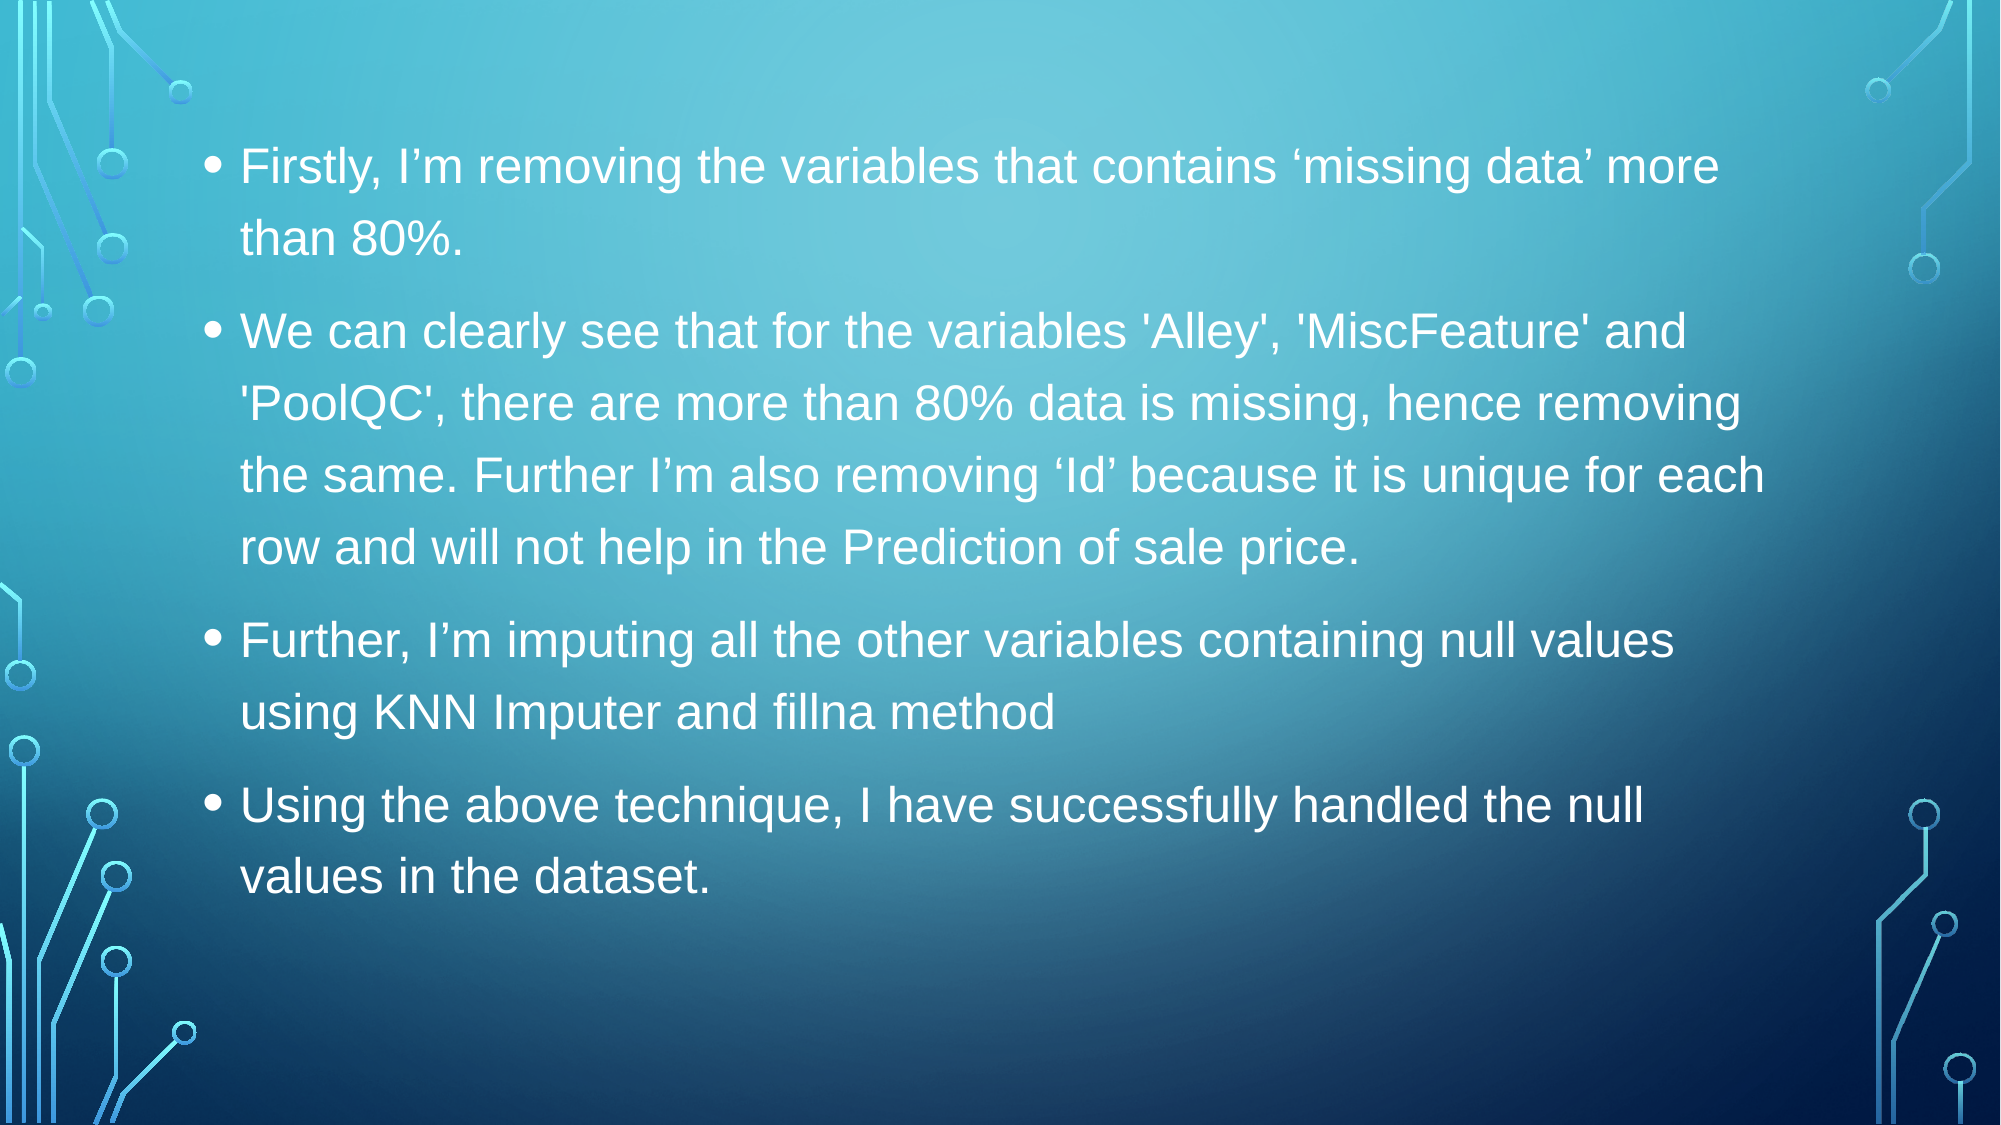

Firstly, I’m removing the variables that contains ‘missing data’ more than 80%.
We can clearly see that for the variables 'Alley', 'MiscFeature' and 'PoolQC', there are more than 80% data is missing, hence removing the same. Further I’m also removing ‘Id’ because it is unique for each row and will not help in the Prediction of sale price.
Further, I’m imputing all the other variables containing null values using KNN Imputer and fillna method
Using the above technique, I have successfully handled the null values in the dataset.